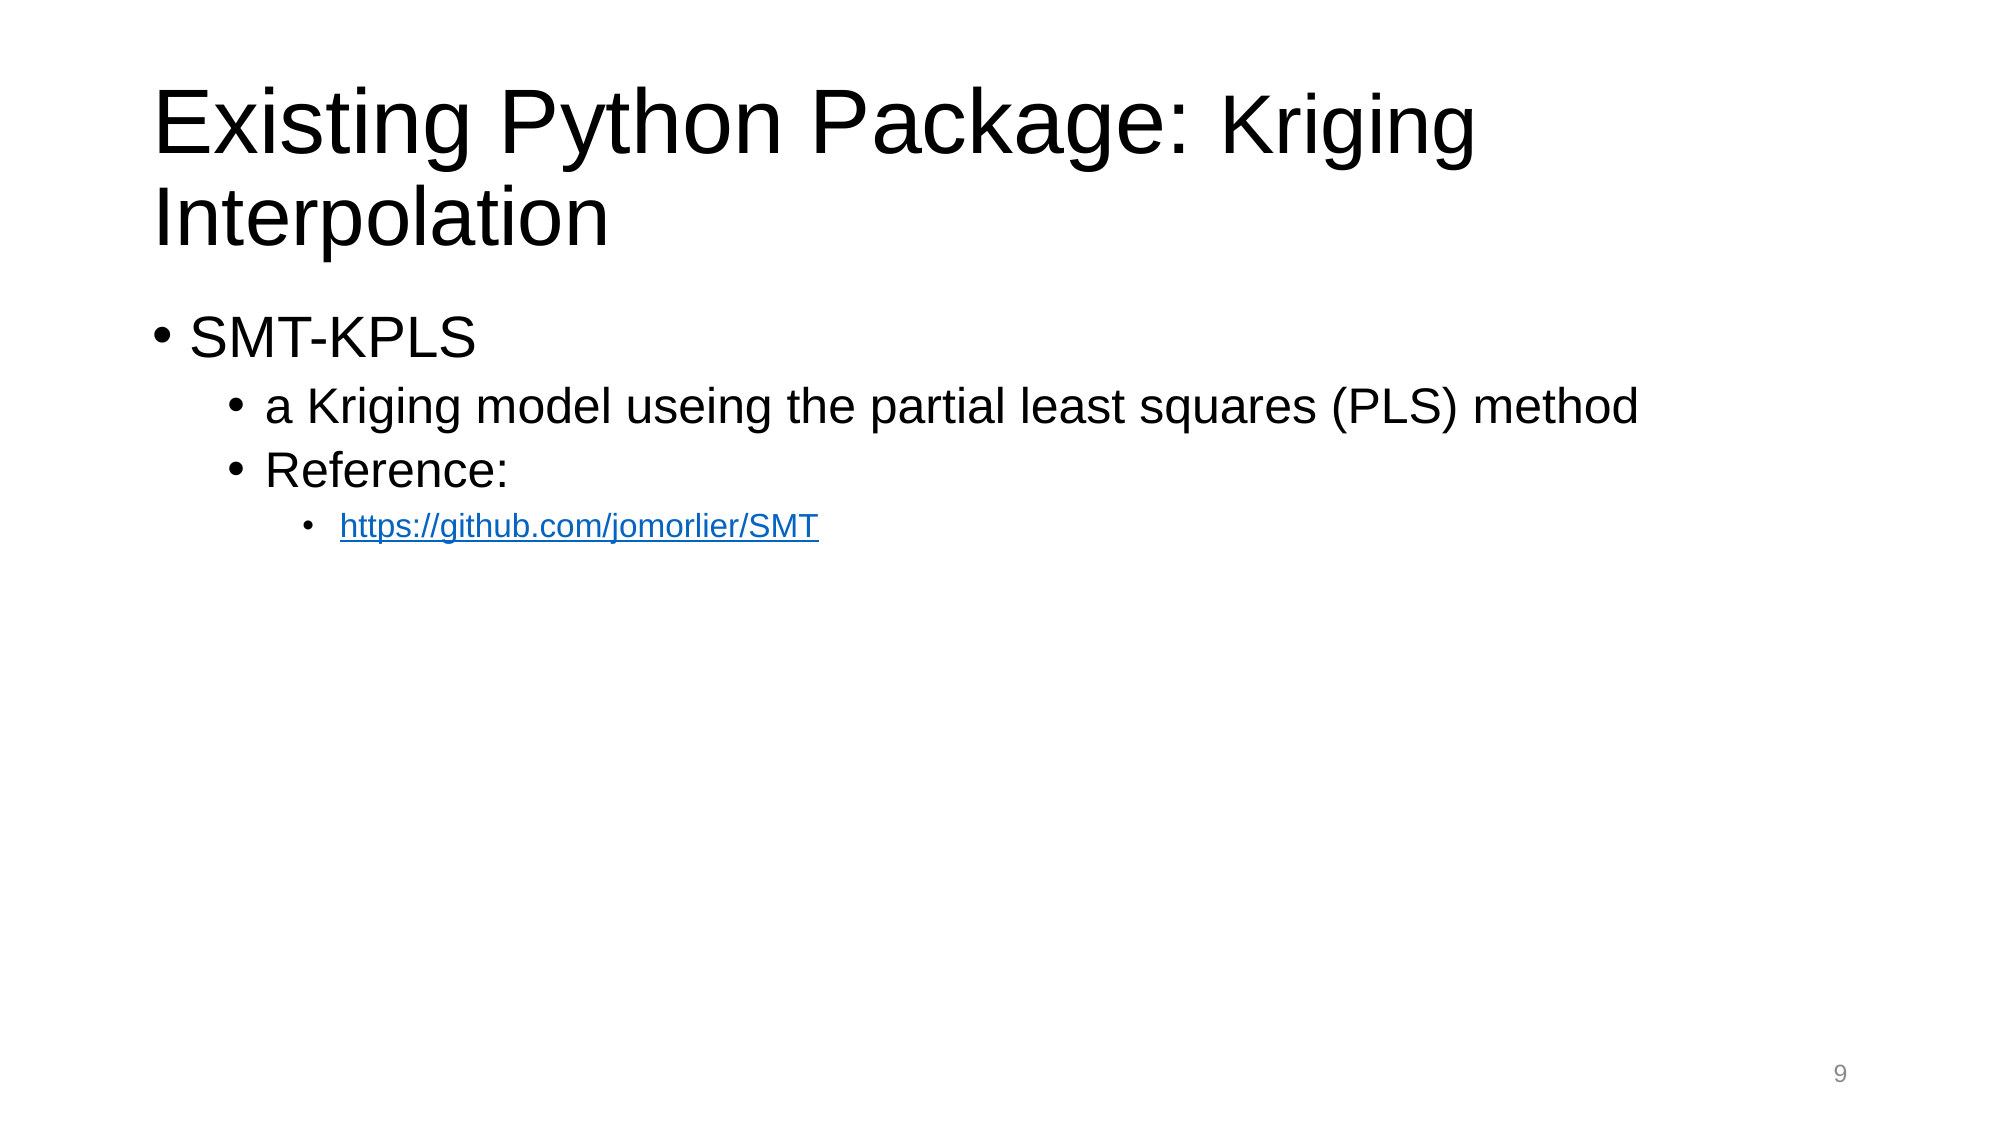

# Existing Python Package: Kriging Interpolation
SMT-KPLS
a Kriging model useing the partial least squares (PLS) method
Reference:
https://github.com/jomorlier/SMT
9